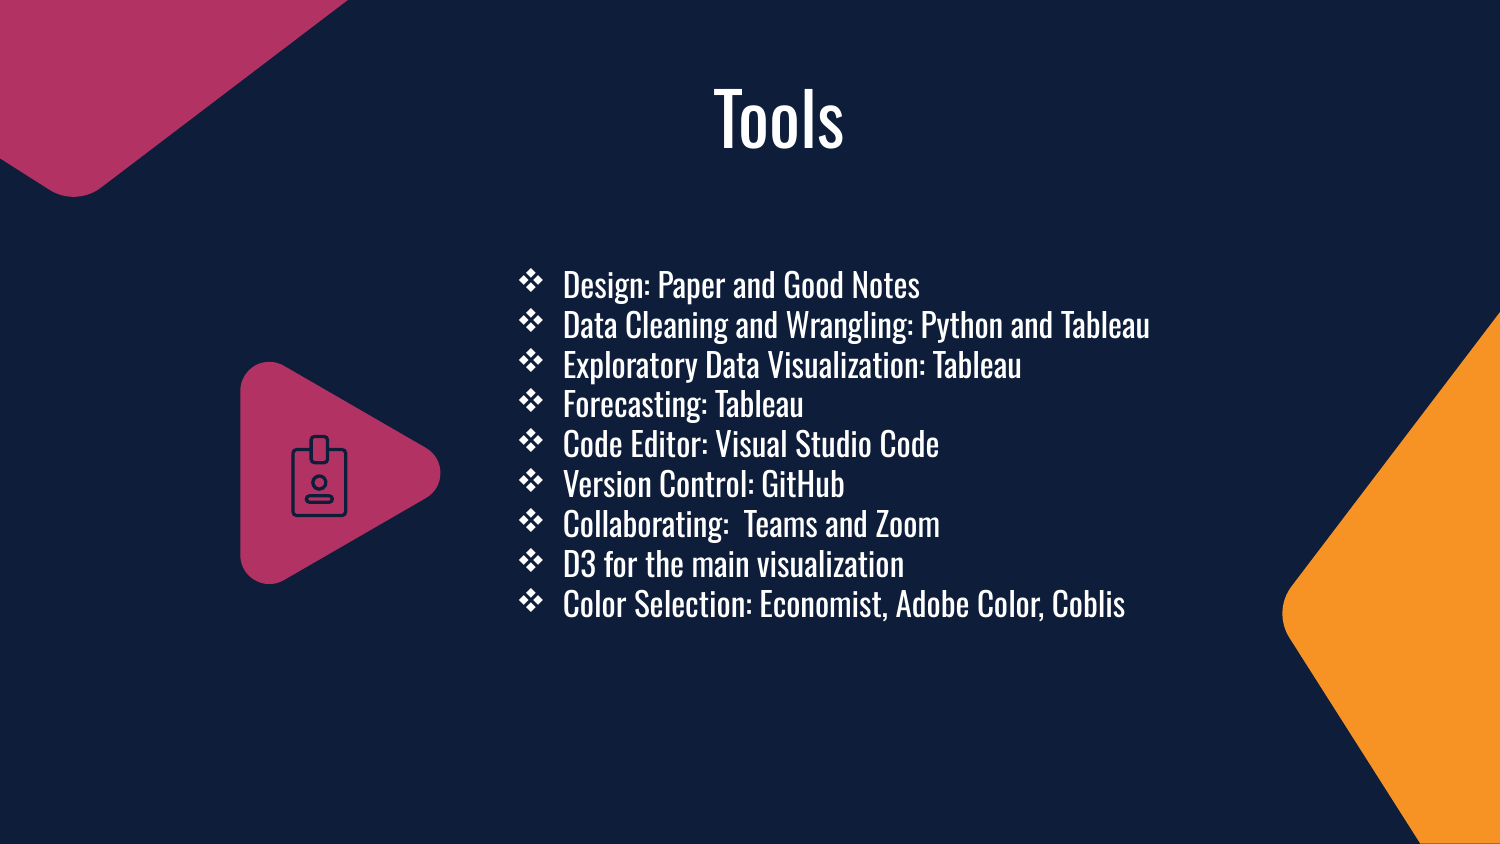

# Tools

Design: Paper and Good Notes
Data Cleaning and Wrangling: Python and Tableau
Exploratory Data Visualization: Tableau
Forecasting: Tableau
Code Editor: Visual Studio Code
Version Control: GitHub
Collaborating:  Teams and Zoom
D3 for the main visualization
Color Selection: Economist, Adobe Color, Coblis